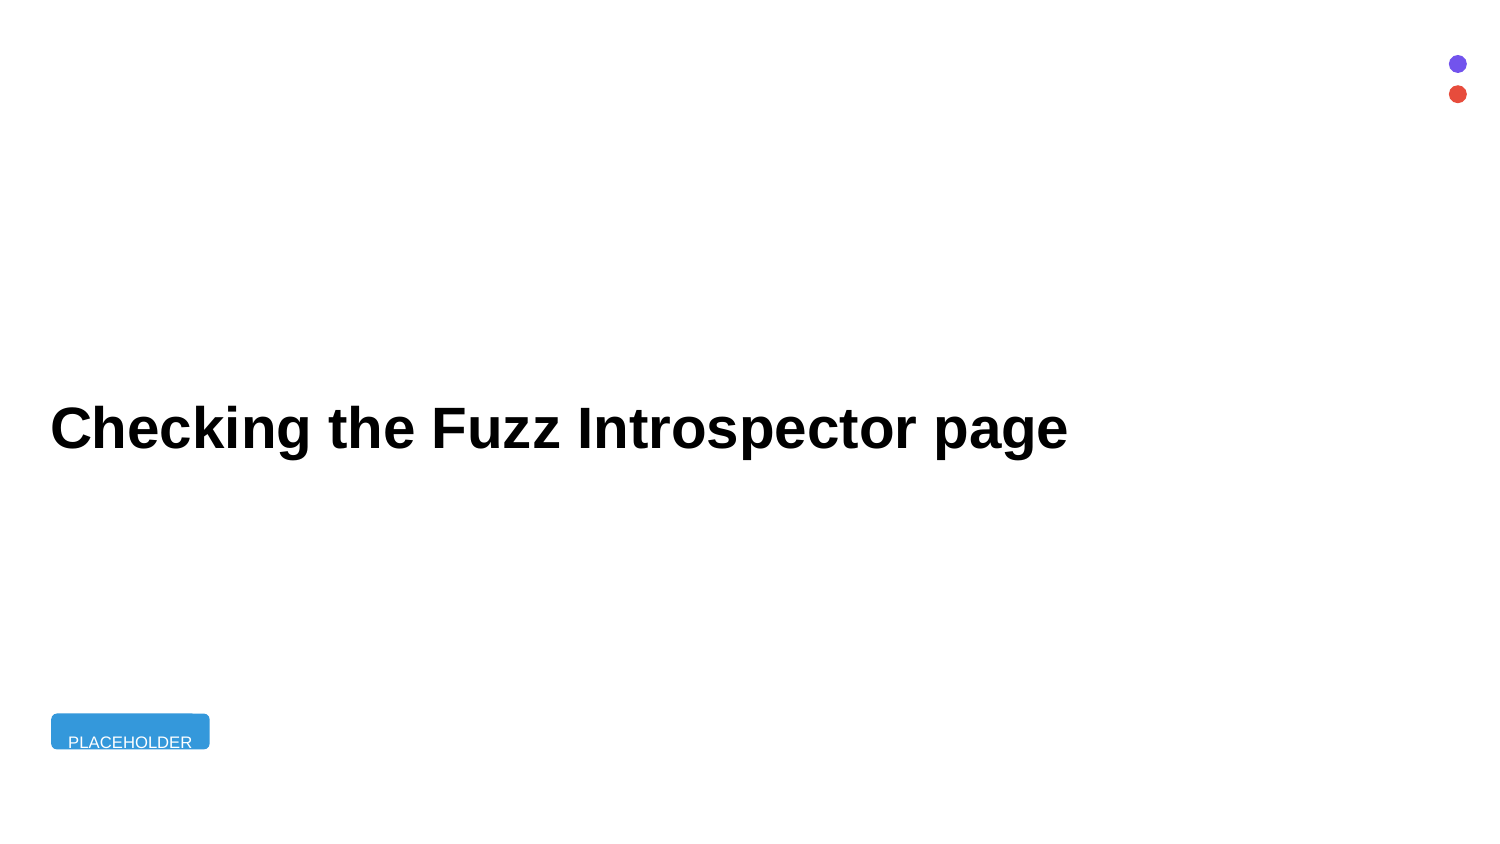

# Checking the Fuzz Introspector page
  PLACEHOLDER